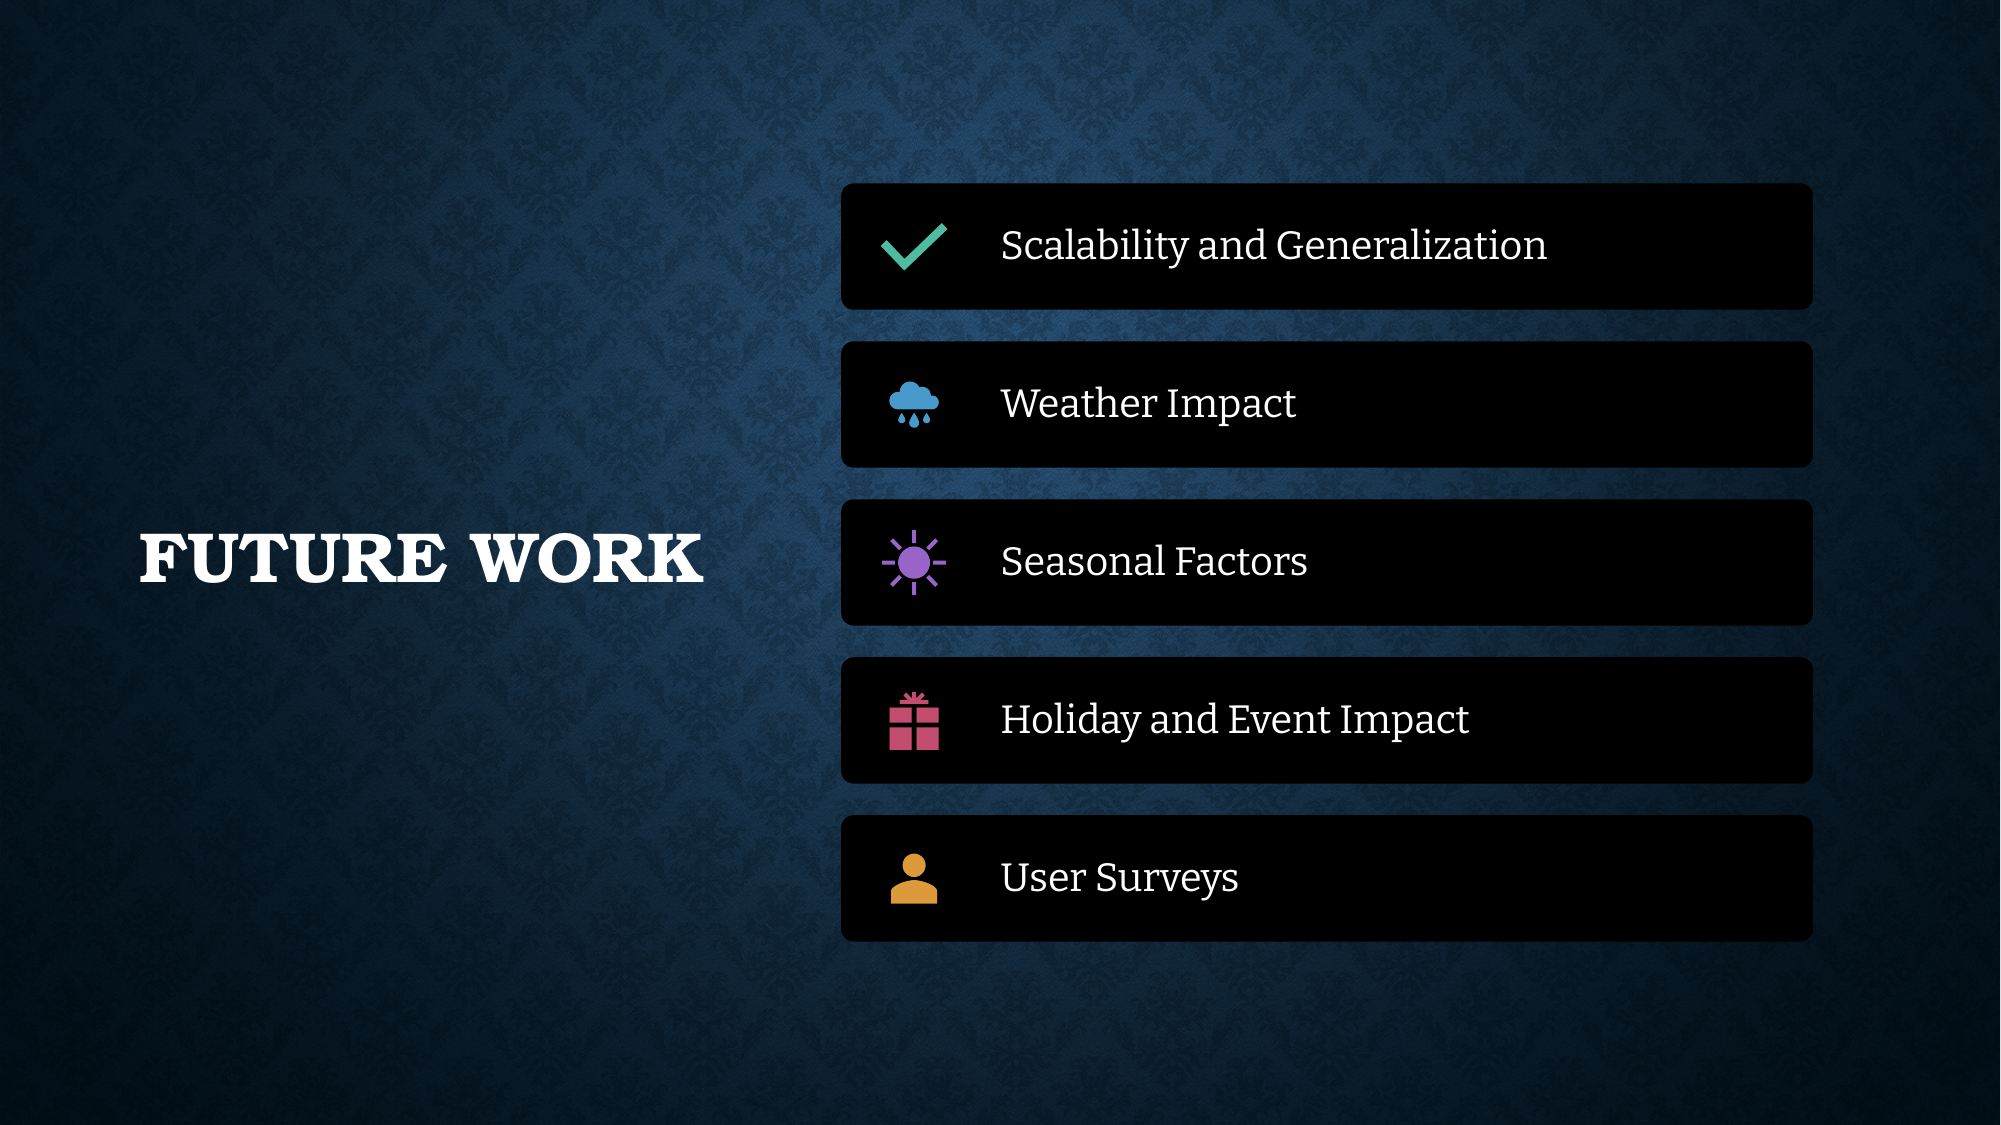

# Future work
Scalability and Generalization
Weather Impact
Seasonal Factors
Holiday and Event Impact
User Surveys